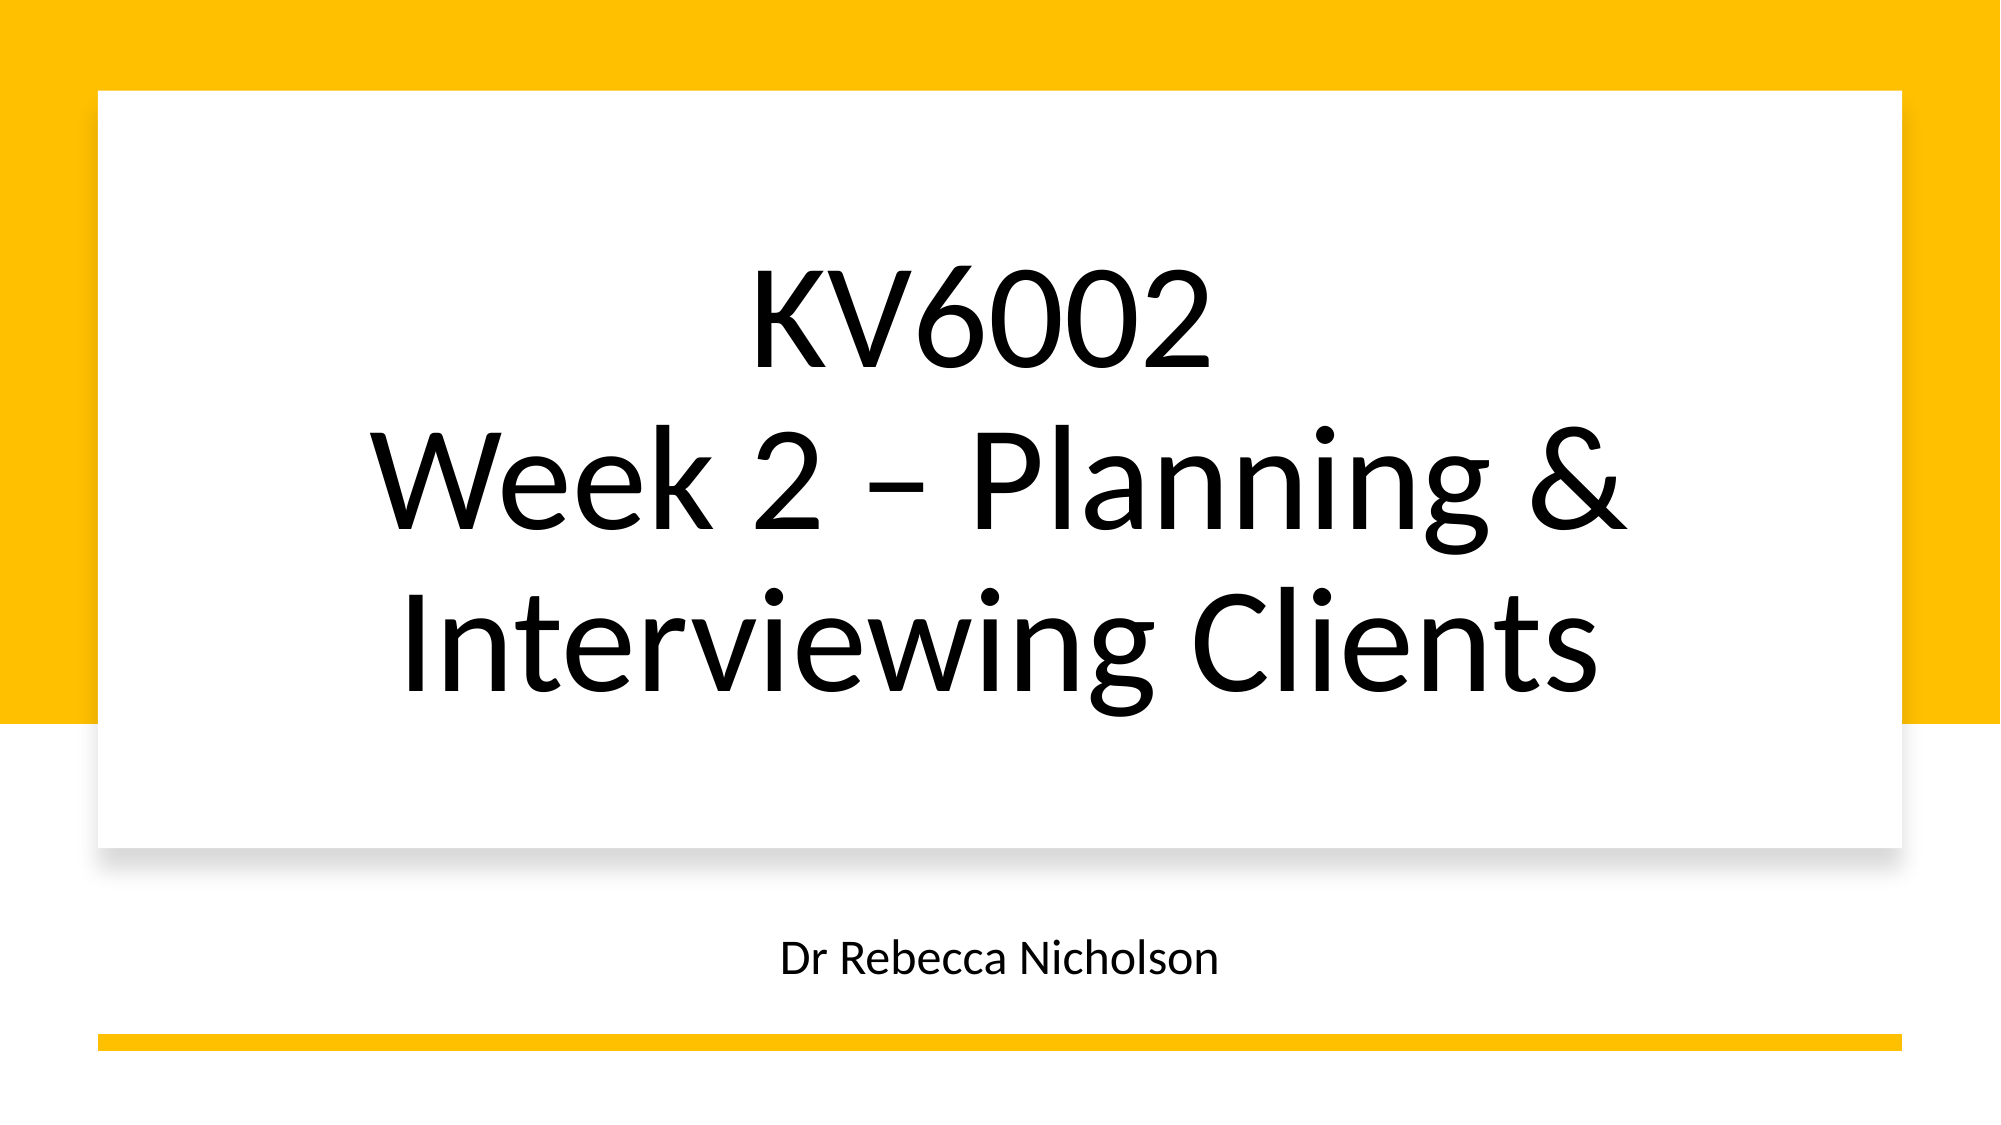

# KV6002 Week 2 – Planning & Interviewing Clients
Dr Rebecca Nicholson